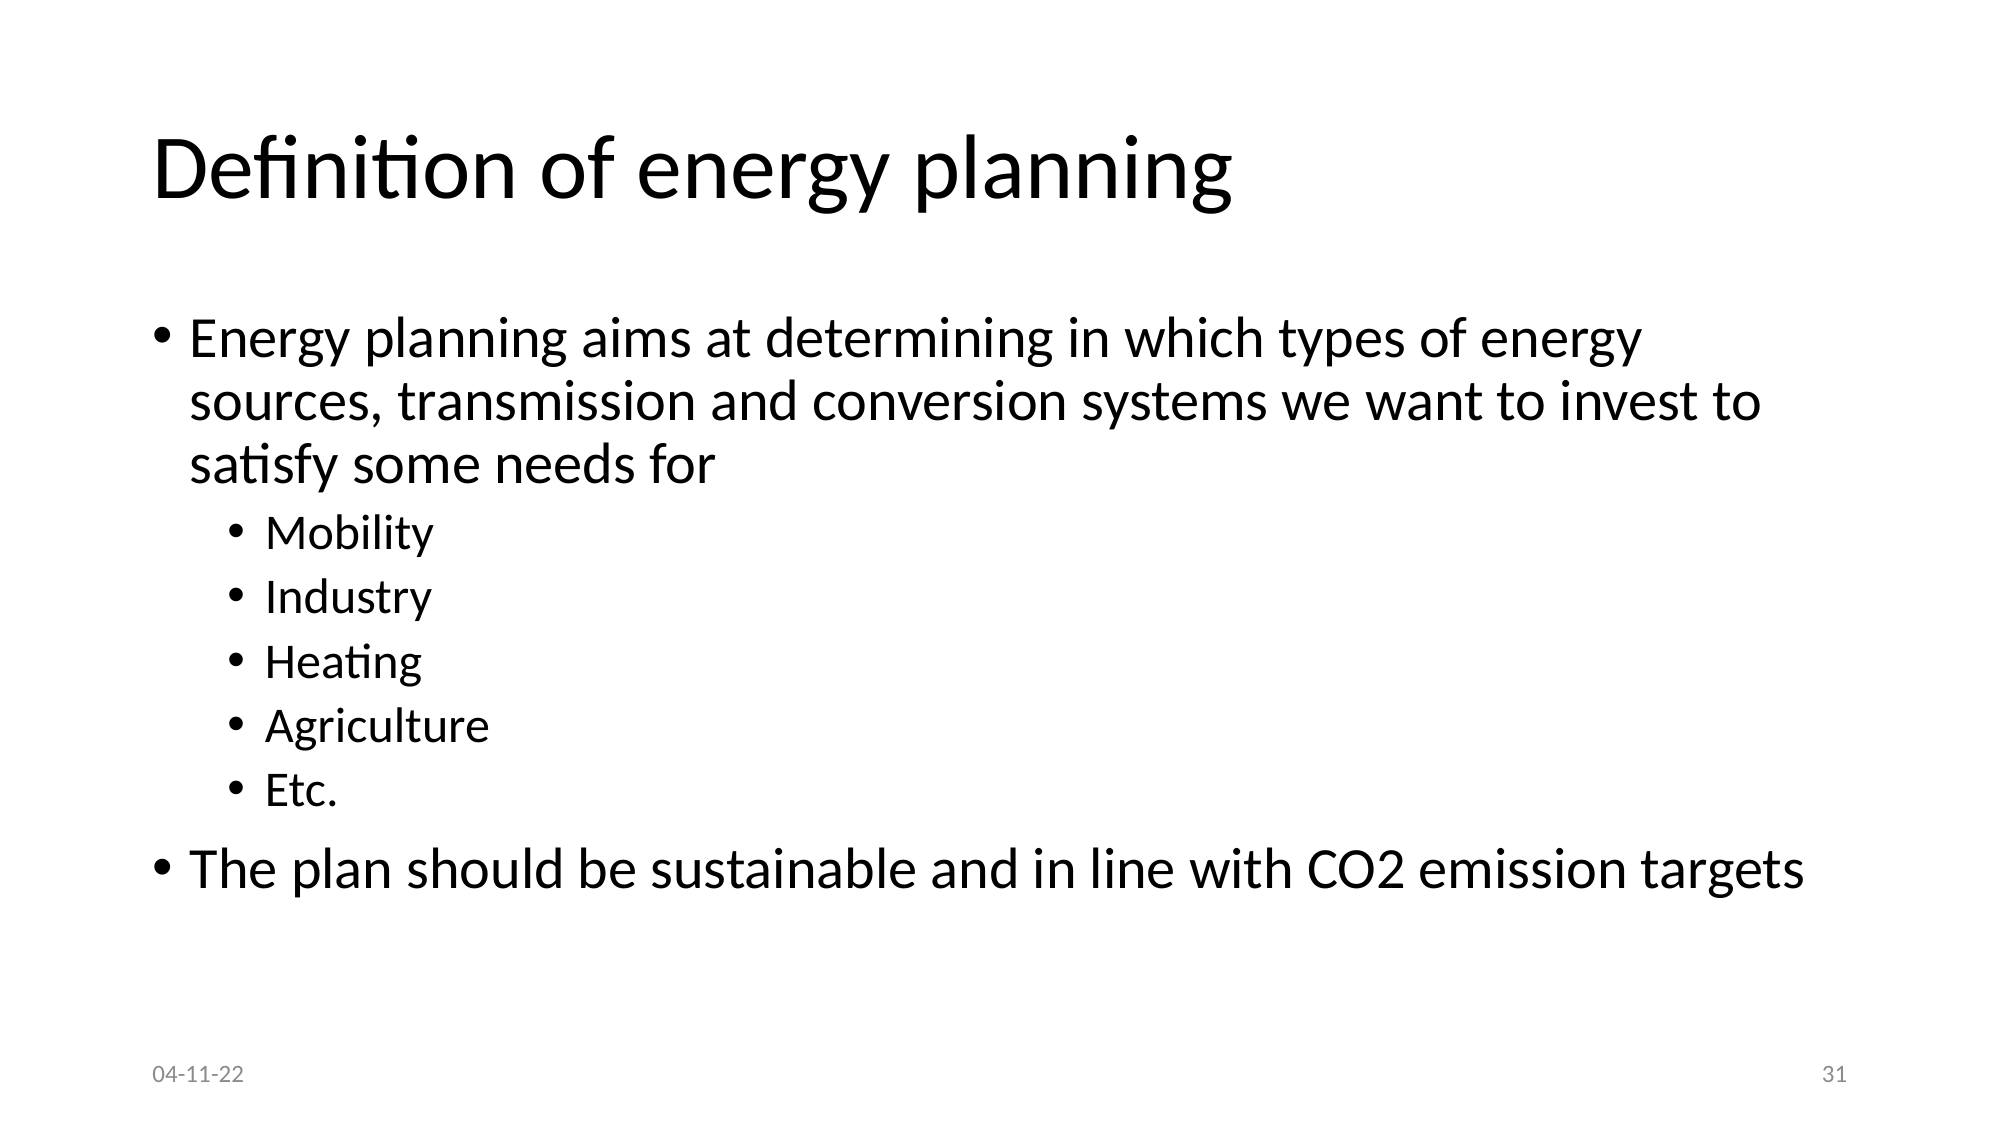

# Definition of energy planning
Energy planning aims at determining in which types of energy sources, transmission and conversion systems we want to invest to satisfy some needs for
Mobility
Industry
Heating
Agriculture
Etc.
The plan should be sustainable and in line with CO2 emission targets
04-11-22
31